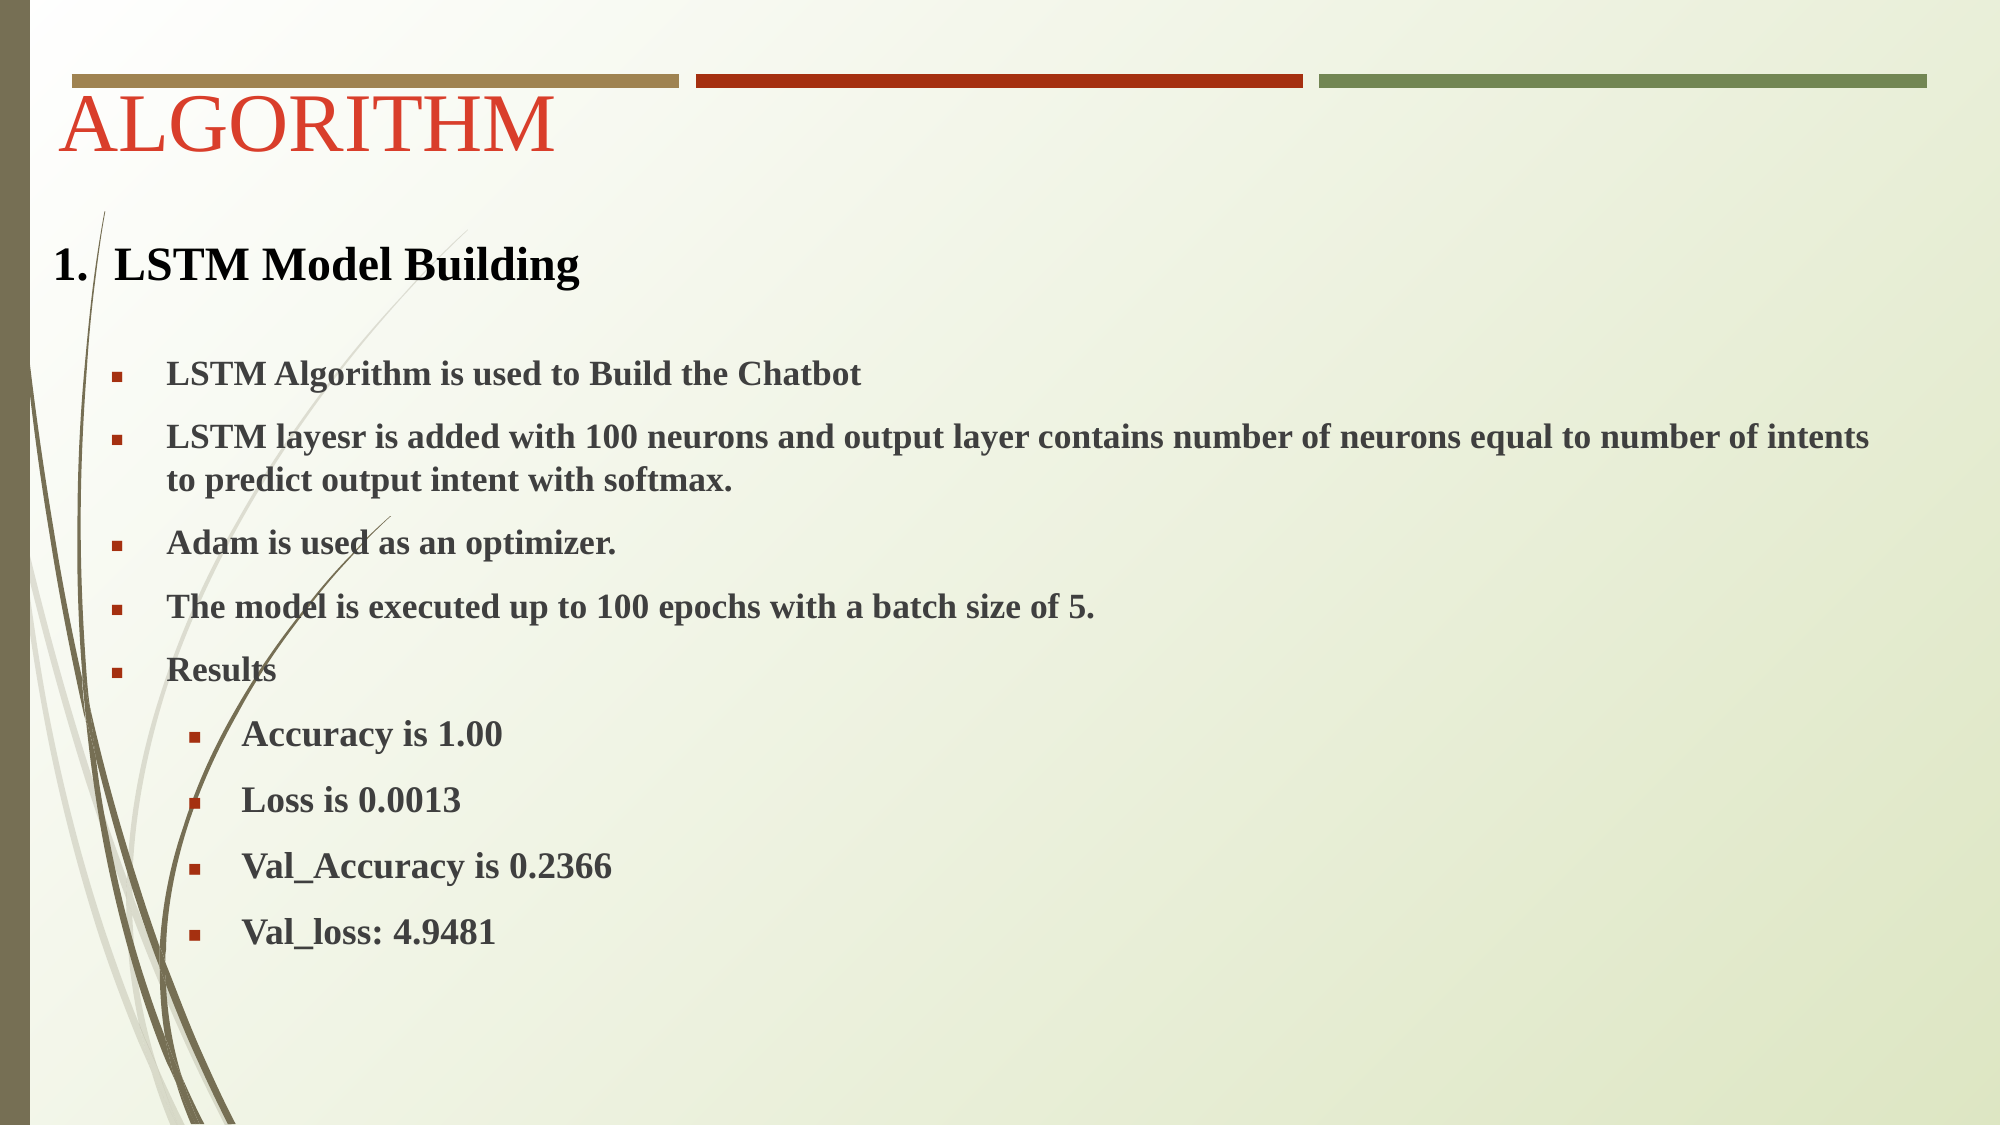

ALGORITHM
LSTM Model Building
LSTM Algorithm is used to Build the Chatbot
LSTM layesr is added with 100 neurons and output layer contains number of neurons equal to number of intents to predict output intent with softmax.
Adam is used as an optimizer.
The model is executed up to 100 epochs with a batch size of 5.
Results
Accuracy is 1.00
Loss is 0.0013
Val_Accuracy is 0.2366
Val_loss: 4.9481